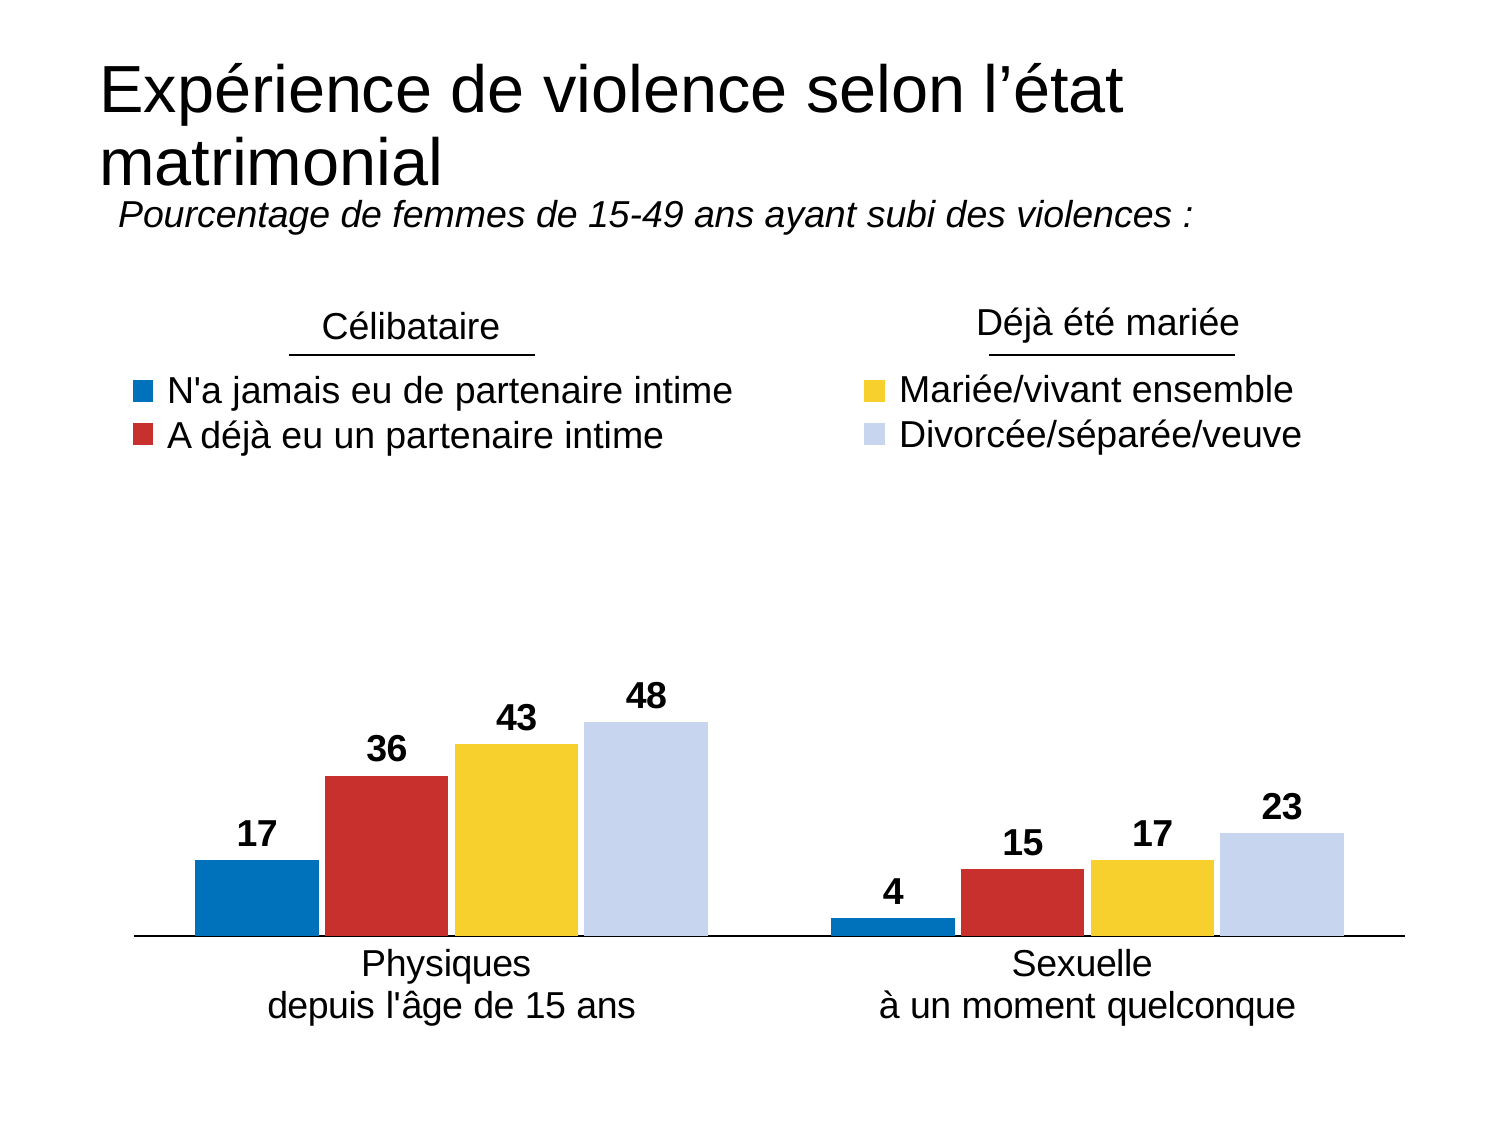

# Expérience de violence selon l’état matrimonial
Pourcentage de femmes de 15-49 ans ayant subi des violences :
Déjà été mariée
Célibataire
Mariée/vivant ensemble
Divorcée/séparée/veuve
N'a jamais eu de partenaire intime
A déjà eu un partenaire intime

### Chart

| Category | N'a jamais eu de partenaire intime | A déjà eu un partenaire intime  | Mariée/vivant ensemble | Divorcée/séparée/veuve |
|---|---|---|---|---|
| Physiques
depuis l'âge de 15 ans | 17.0 | 36.0 | 43.0 | 48.0 |
| Sexuelle
à un moment quelconque | 4.0 | 15.0 | 17.0 | 23.0 |